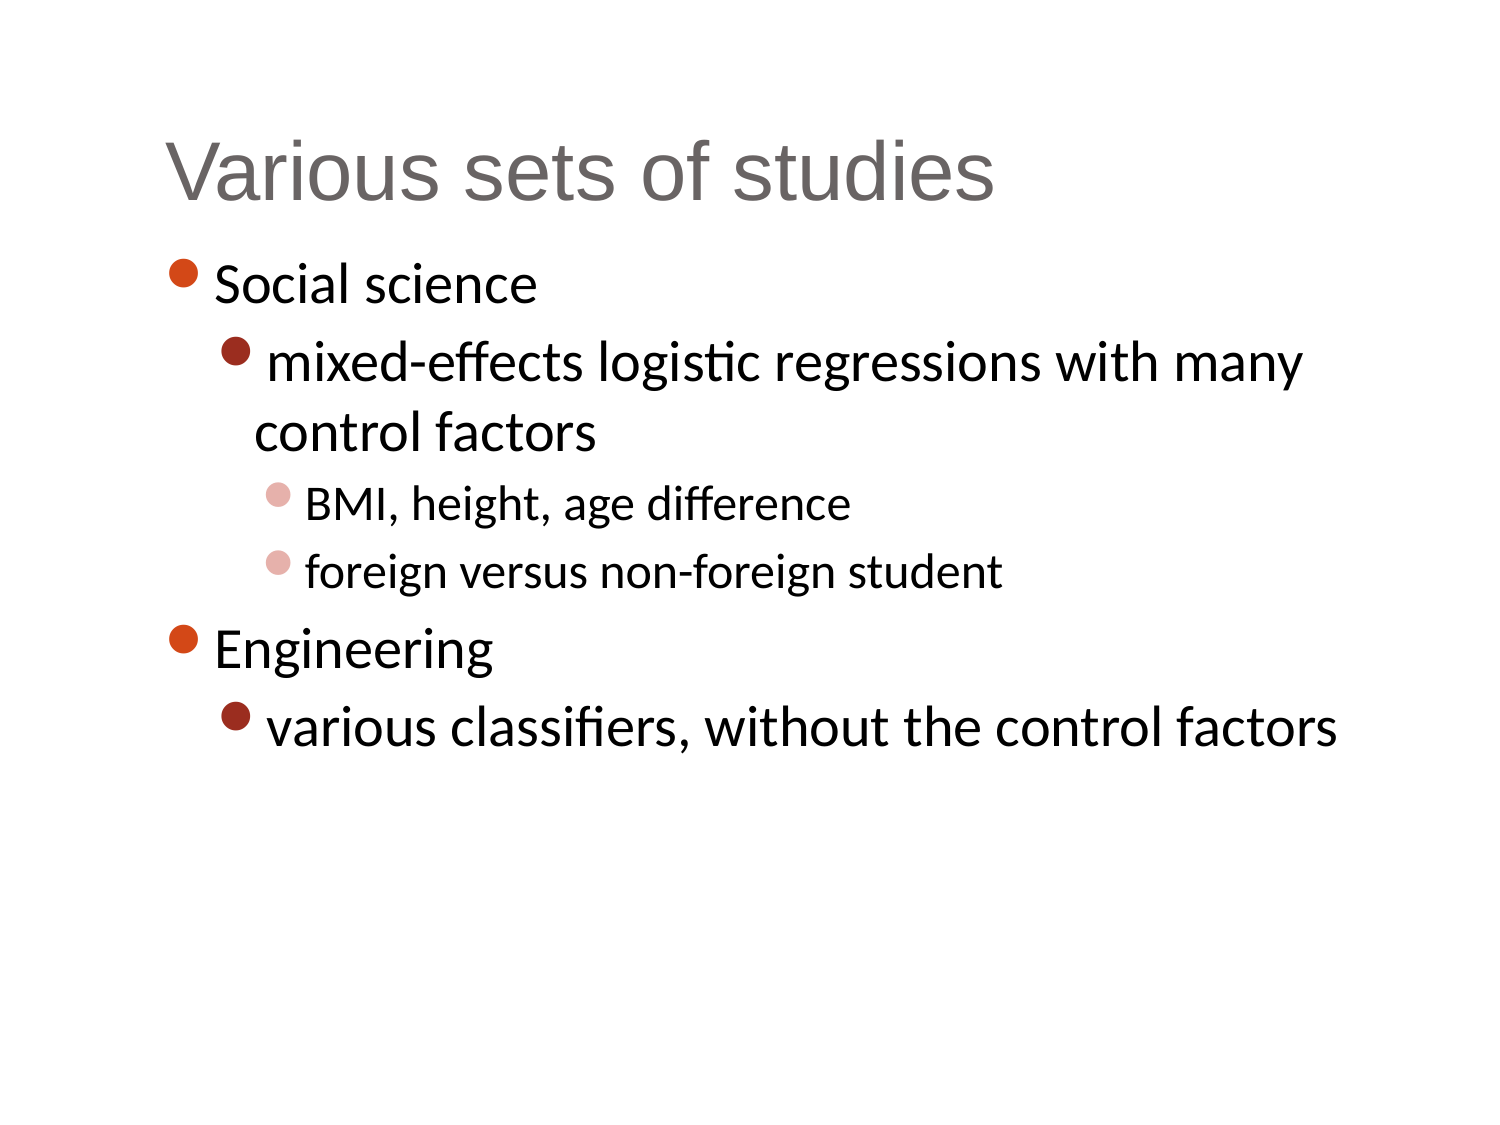

# Various sets of studies
Social science
mixed-effects logistic regressions with many control factors
BMI, height, age difference
foreign versus non-foreign student
Engineering
various classifiers, without the control factors